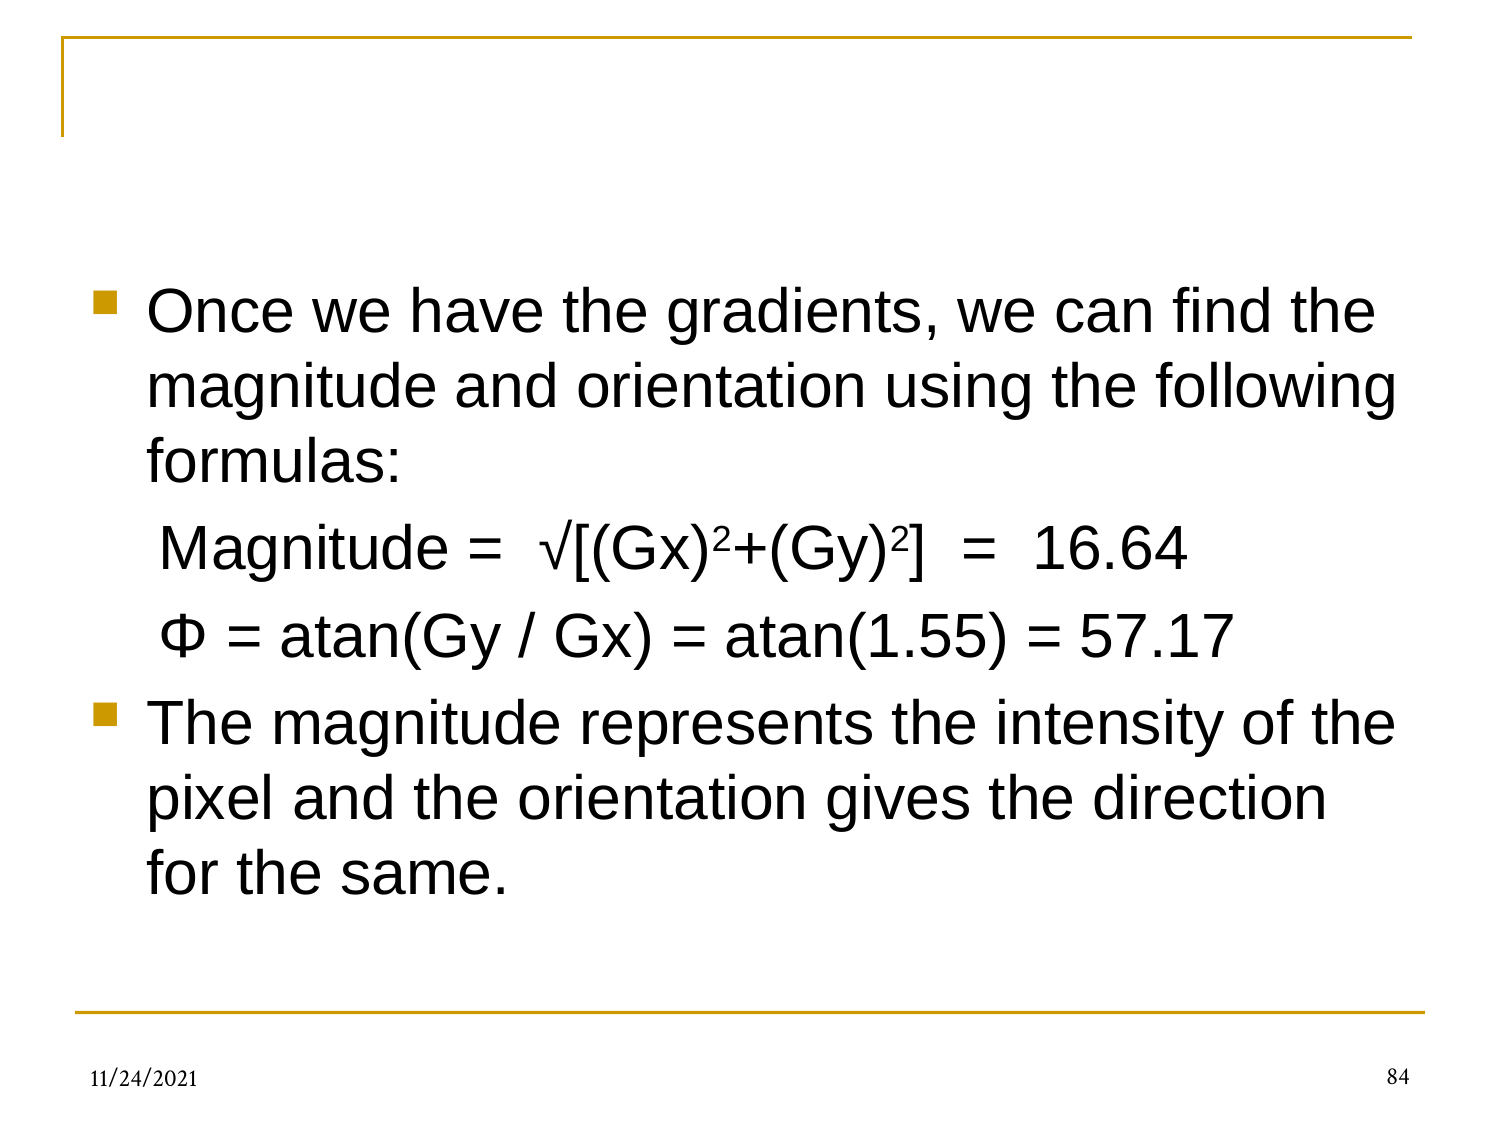

#
Once we have the gradients, we can find the magnitude and orientation using the following formulas:
    Magnitude =  √[(Gx)2+(Gy)2]  =  16.64
    Φ = atan(Gy / Gx) = atan(1.55) = 57.17
The magnitude represents the intensity of the pixel and the orientation gives the direction for the same.
11/24/2021
84